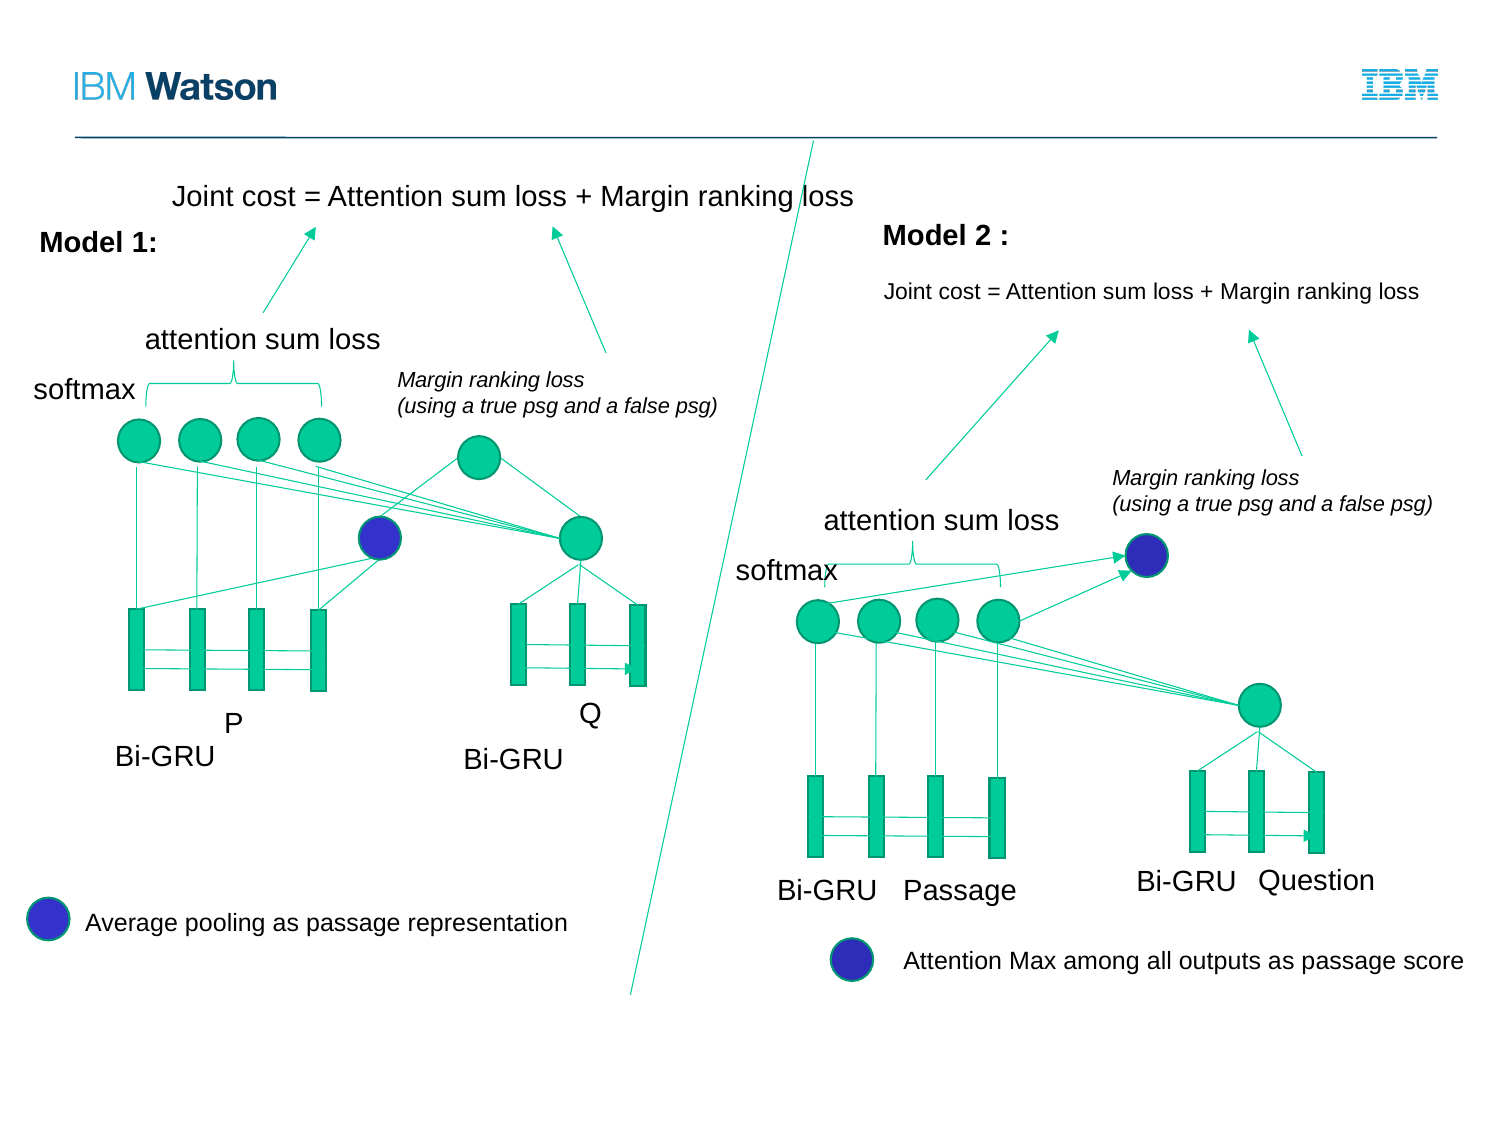

Joint cost = Attention sum loss + Margin ranking loss
Model 2 :
Model 1:
Joint cost = Attention sum loss + Margin ranking loss

attention sum loss
Margin ranking loss
(using a true psg and a false psg)
softmax

Margin ranking loss
(using a true psg and a false psg)

attention sum loss

softmax

Q
P
Bi-GRU
Bi-GRU

Question
Bi-GRU
Passage
Bi-GRU

Average pooling as passage representation
Attention Max among all outputs as passage score